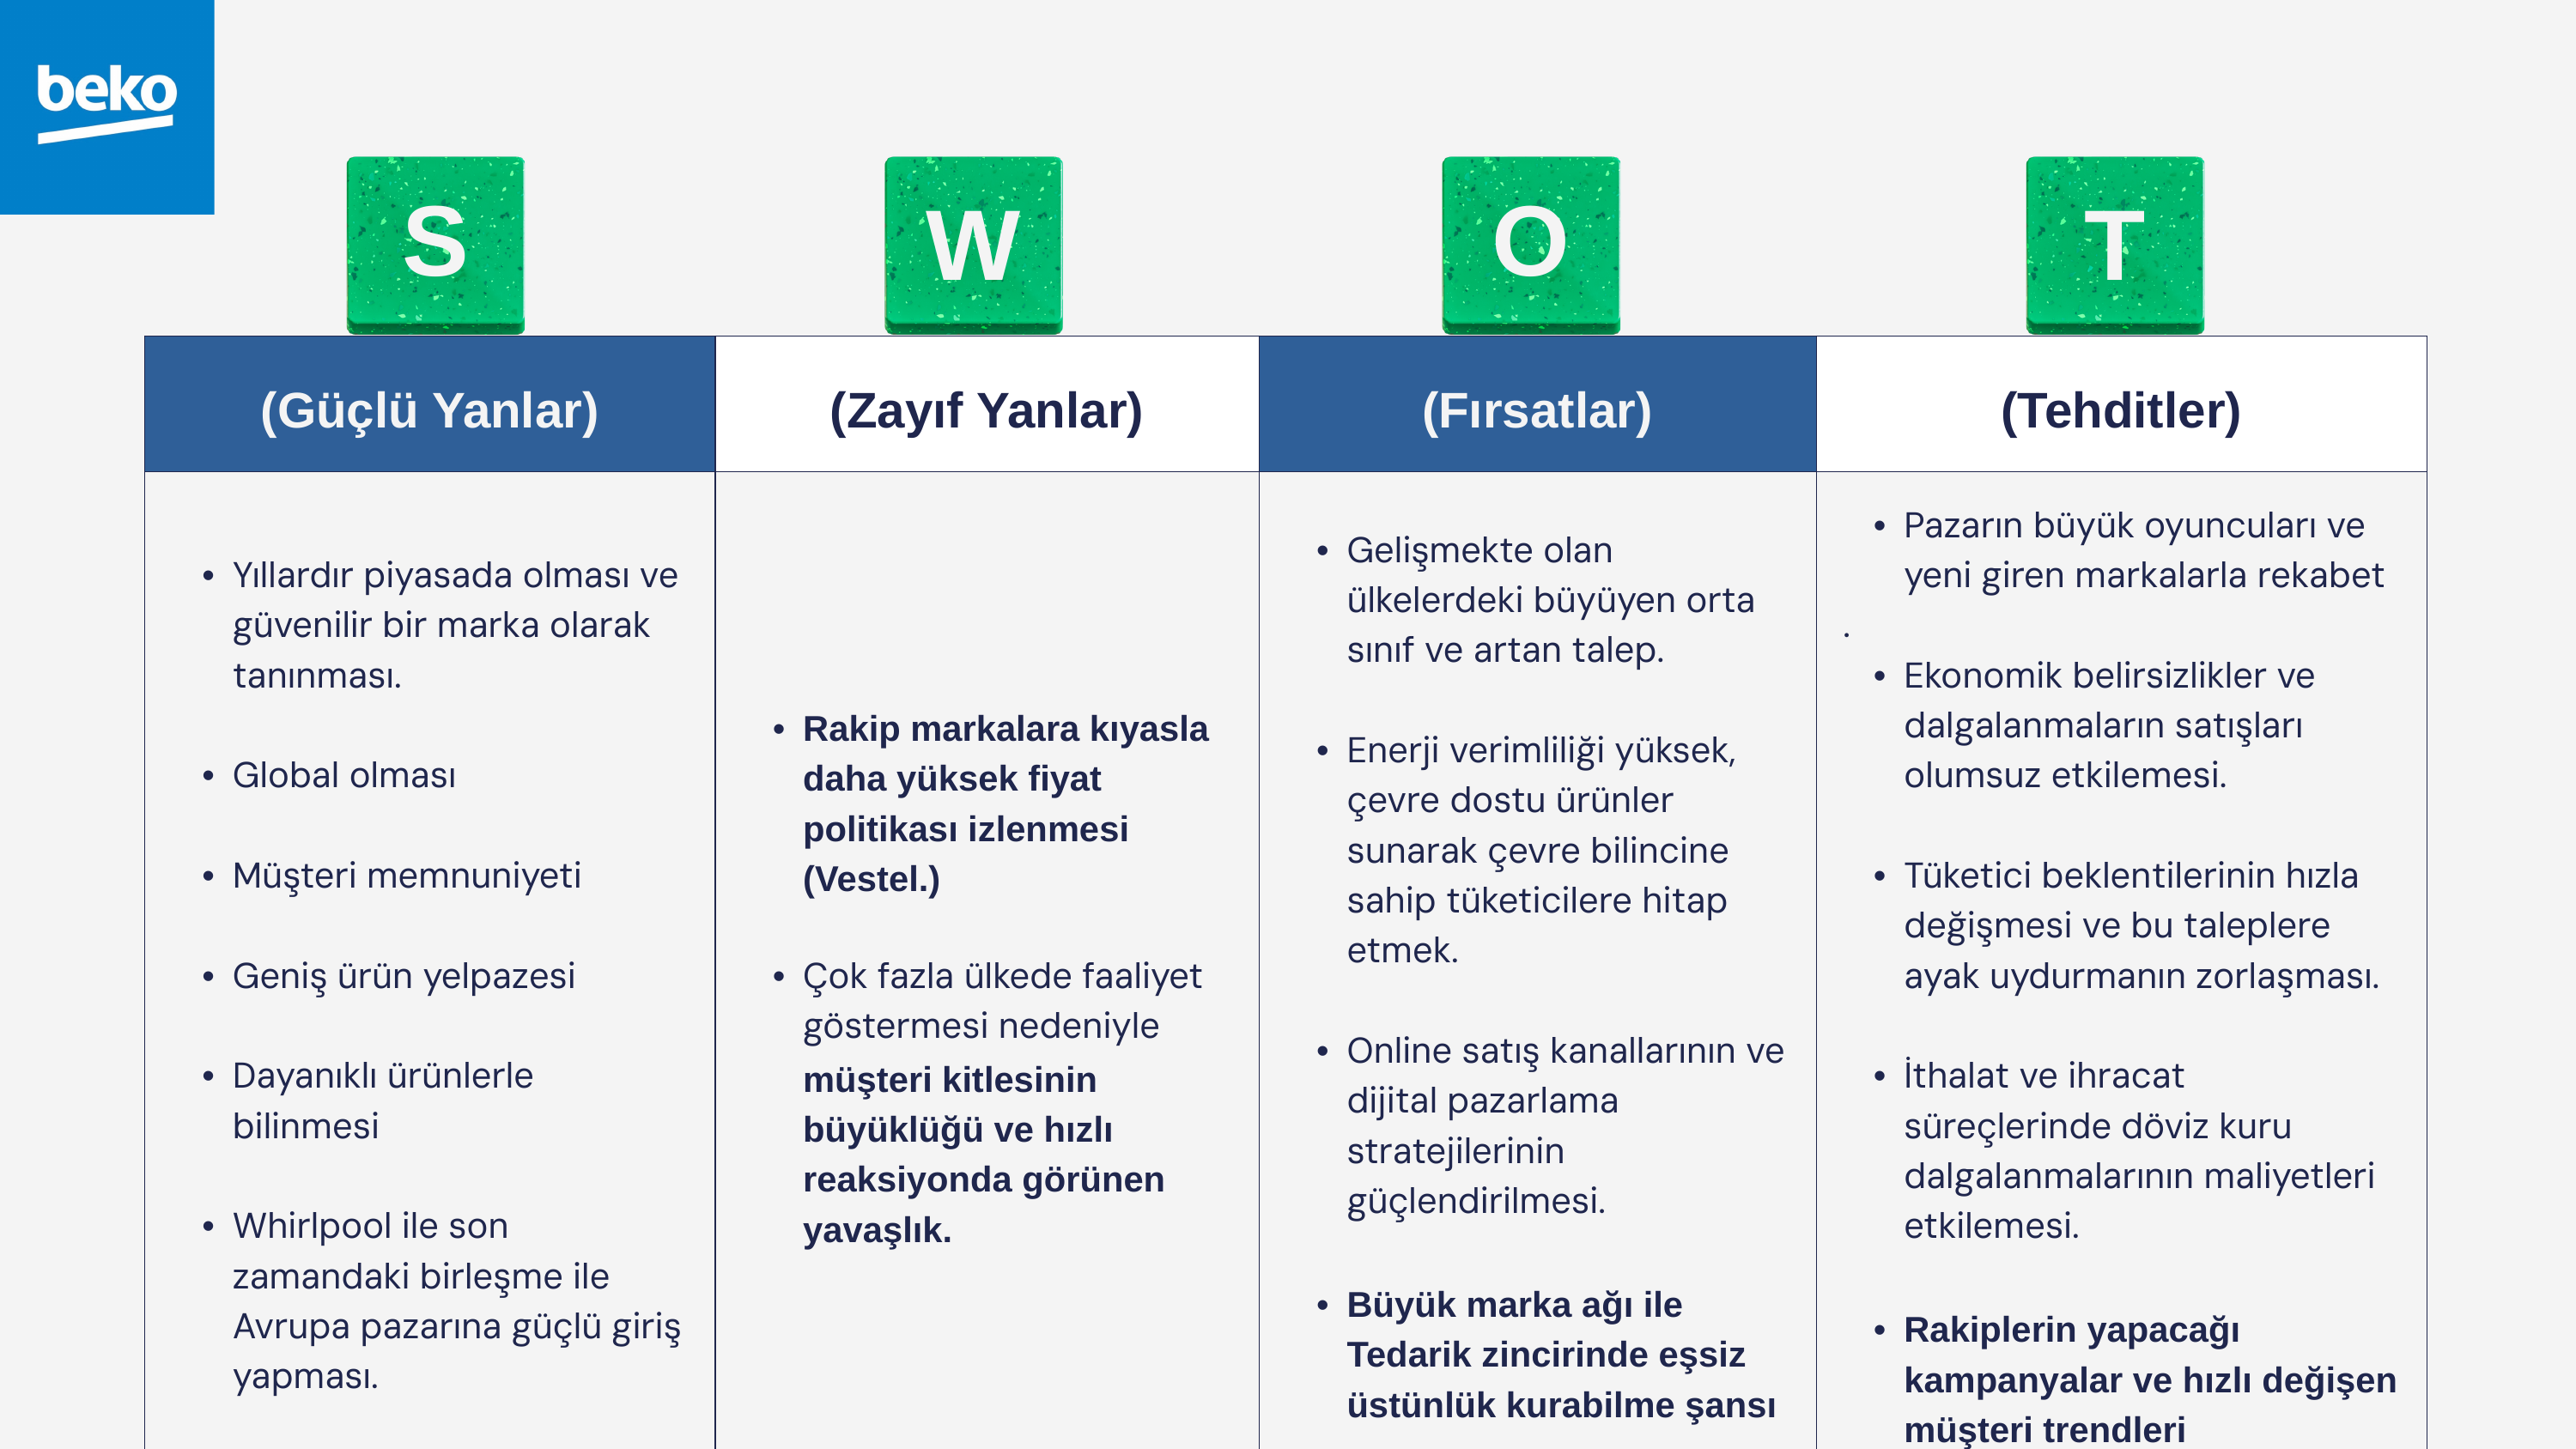

S

W

O

T
| (Güçlü Yanlar) | (Zayıf Yanlar) | (Fırsatlar) | (Tehditler) |
| --- | --- | --- | --- |
| Yıllardır piyasada olması ve güvenilir bir marka olarak tanınması. Global olması Müşteri memnuniyeti Geniş ürün yelpazesi Dayanıklı ürünlerle bilinmesi Whirlpool ile son zamandaki birleşme ile Avrupa pazarına güçlü giriş yapması. | Rakip markalara kıyasla daha yüksek fiyat politikası izlenmesi (Vestel.) Çok fazla ülkede faaliyet göstermesi nedeniyle müşteri kitlesinin büyüklüğü ve hızlı reaksiyonda görünen yavaşlık. | Gelişmekte olan ülkelerdeki büyüyen orta sınıf ve artan talep. Enerji verimliliği yüksek, çevre dostu ürünler sunarak çevre bilincine sahip tüketicilere hitap etmek. Online satış kanallarının ve dijital pazarlama stratejilerinin güçlendirilmesi. Büyük marka ağı ile Tedarik zincirinde eşsiz üstünlük kurabilme şansı | Pazarın büyük oyuncuları ve yeni giren markalarla rekabet . Ekonomik belirsizlikler ve dalgalanmaların satışları olumsuz etkilemesi. Tüketici beklentilerinin hızla değişmesi ve bu taleplere ayak uydurmanın zorlaşması. İthalat ve ihracat süreçlerinde döviz kuru dalgalanmalarının maliyetleri etkilemesi. Rakiplerin yapacağı kampanyalar ve hızlı değişen müşteri trendleri |